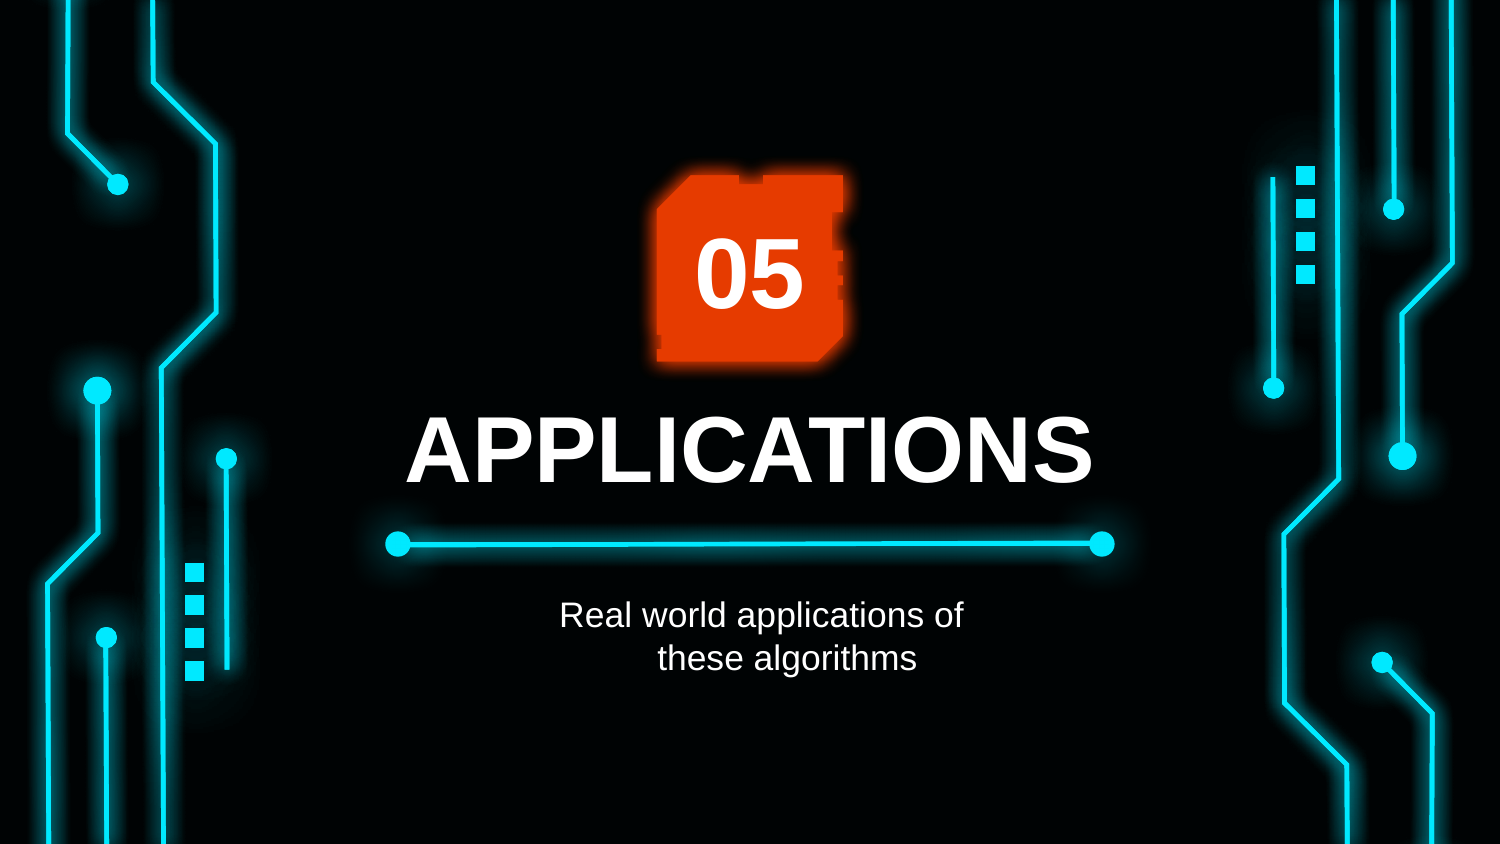

05
# APPLICATIONS

Real world applications of these algorithms